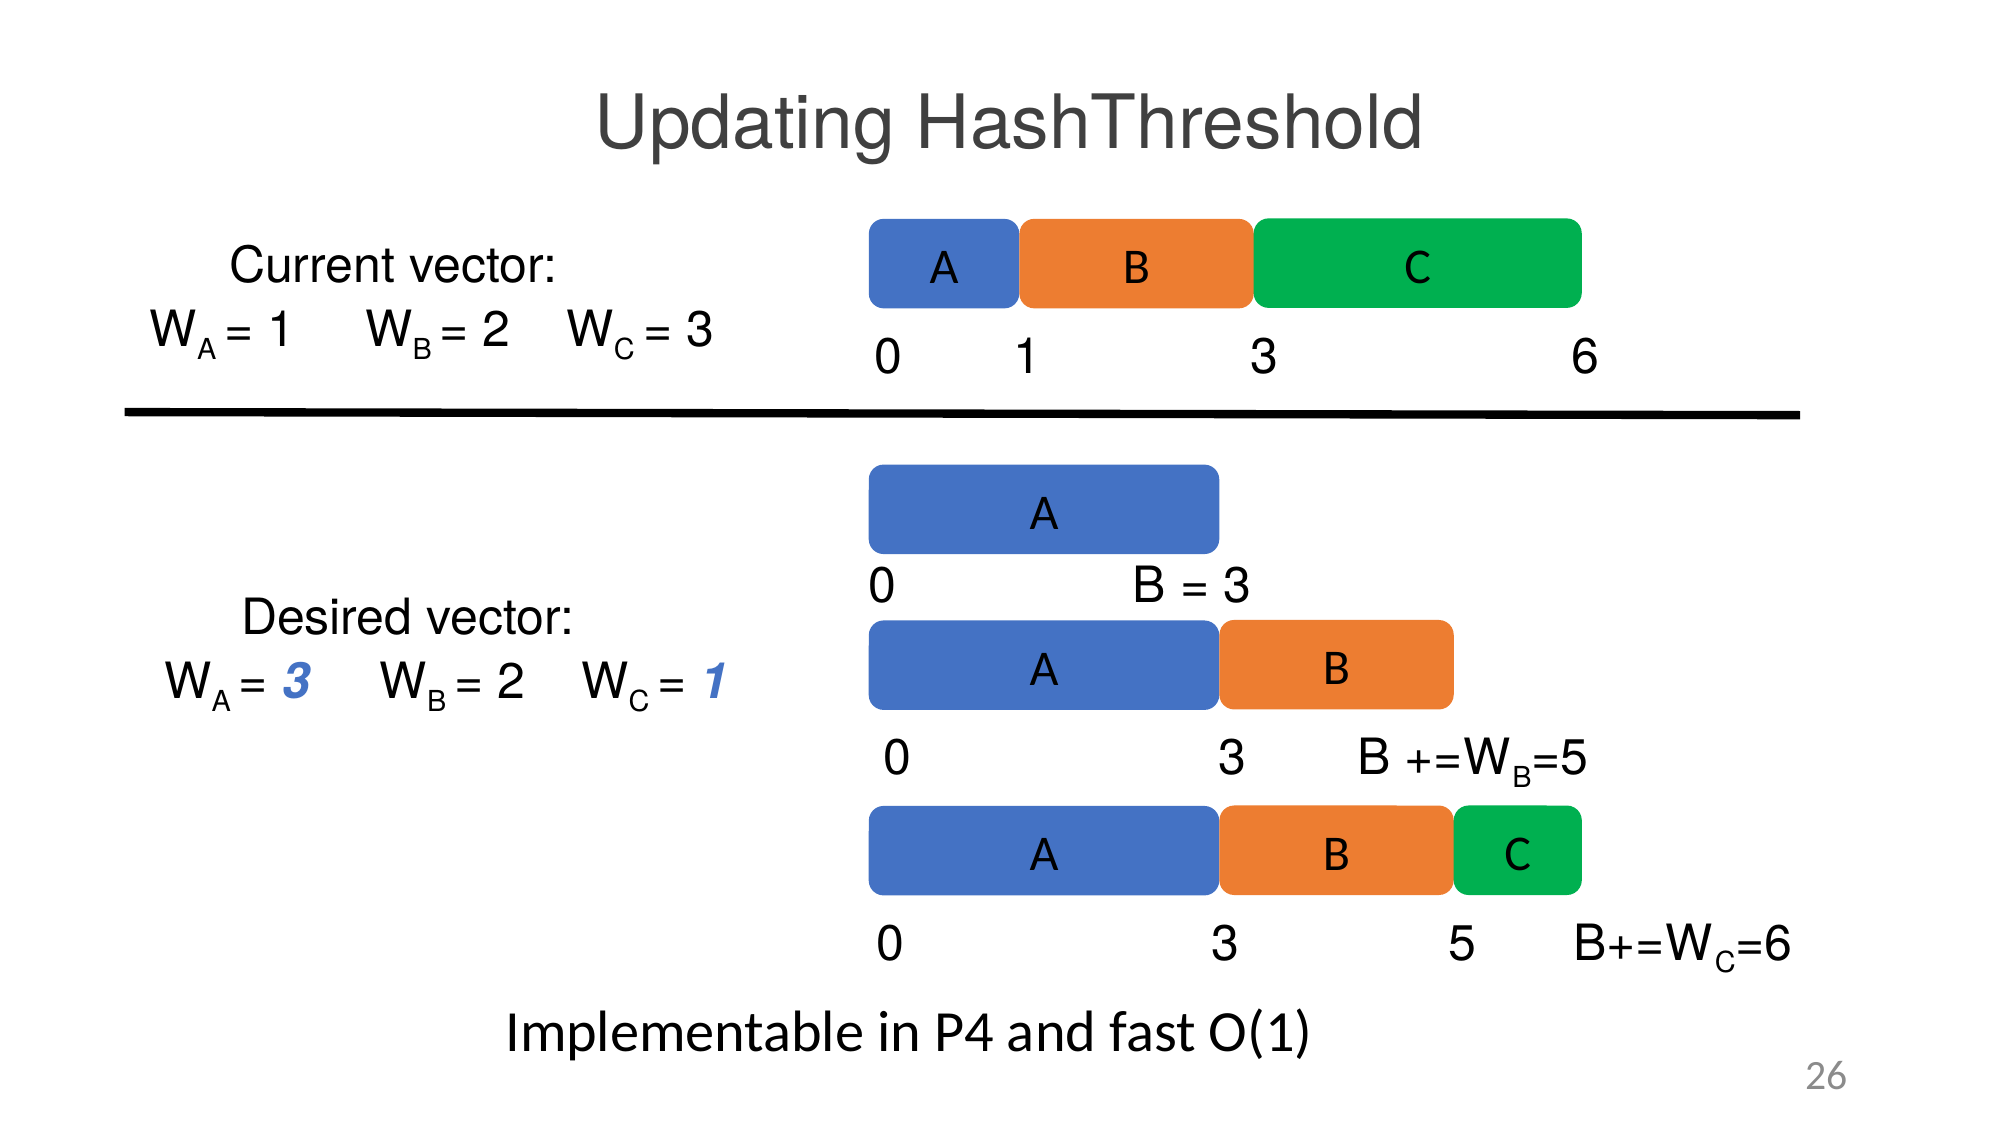

# Updating HashThreshold
C
A
B
Current vector:
WA = 1     WB = 2    WC = 3
0        1               3                     6
A
0                 B = 3
Desired vector:
B
A
WA = 3     WB = 2    WC = 1
0                      3        B +=WB=5
B
C
A
0                      3               5       B+=WC=6
Implementable in P4 and fast O(1)
26